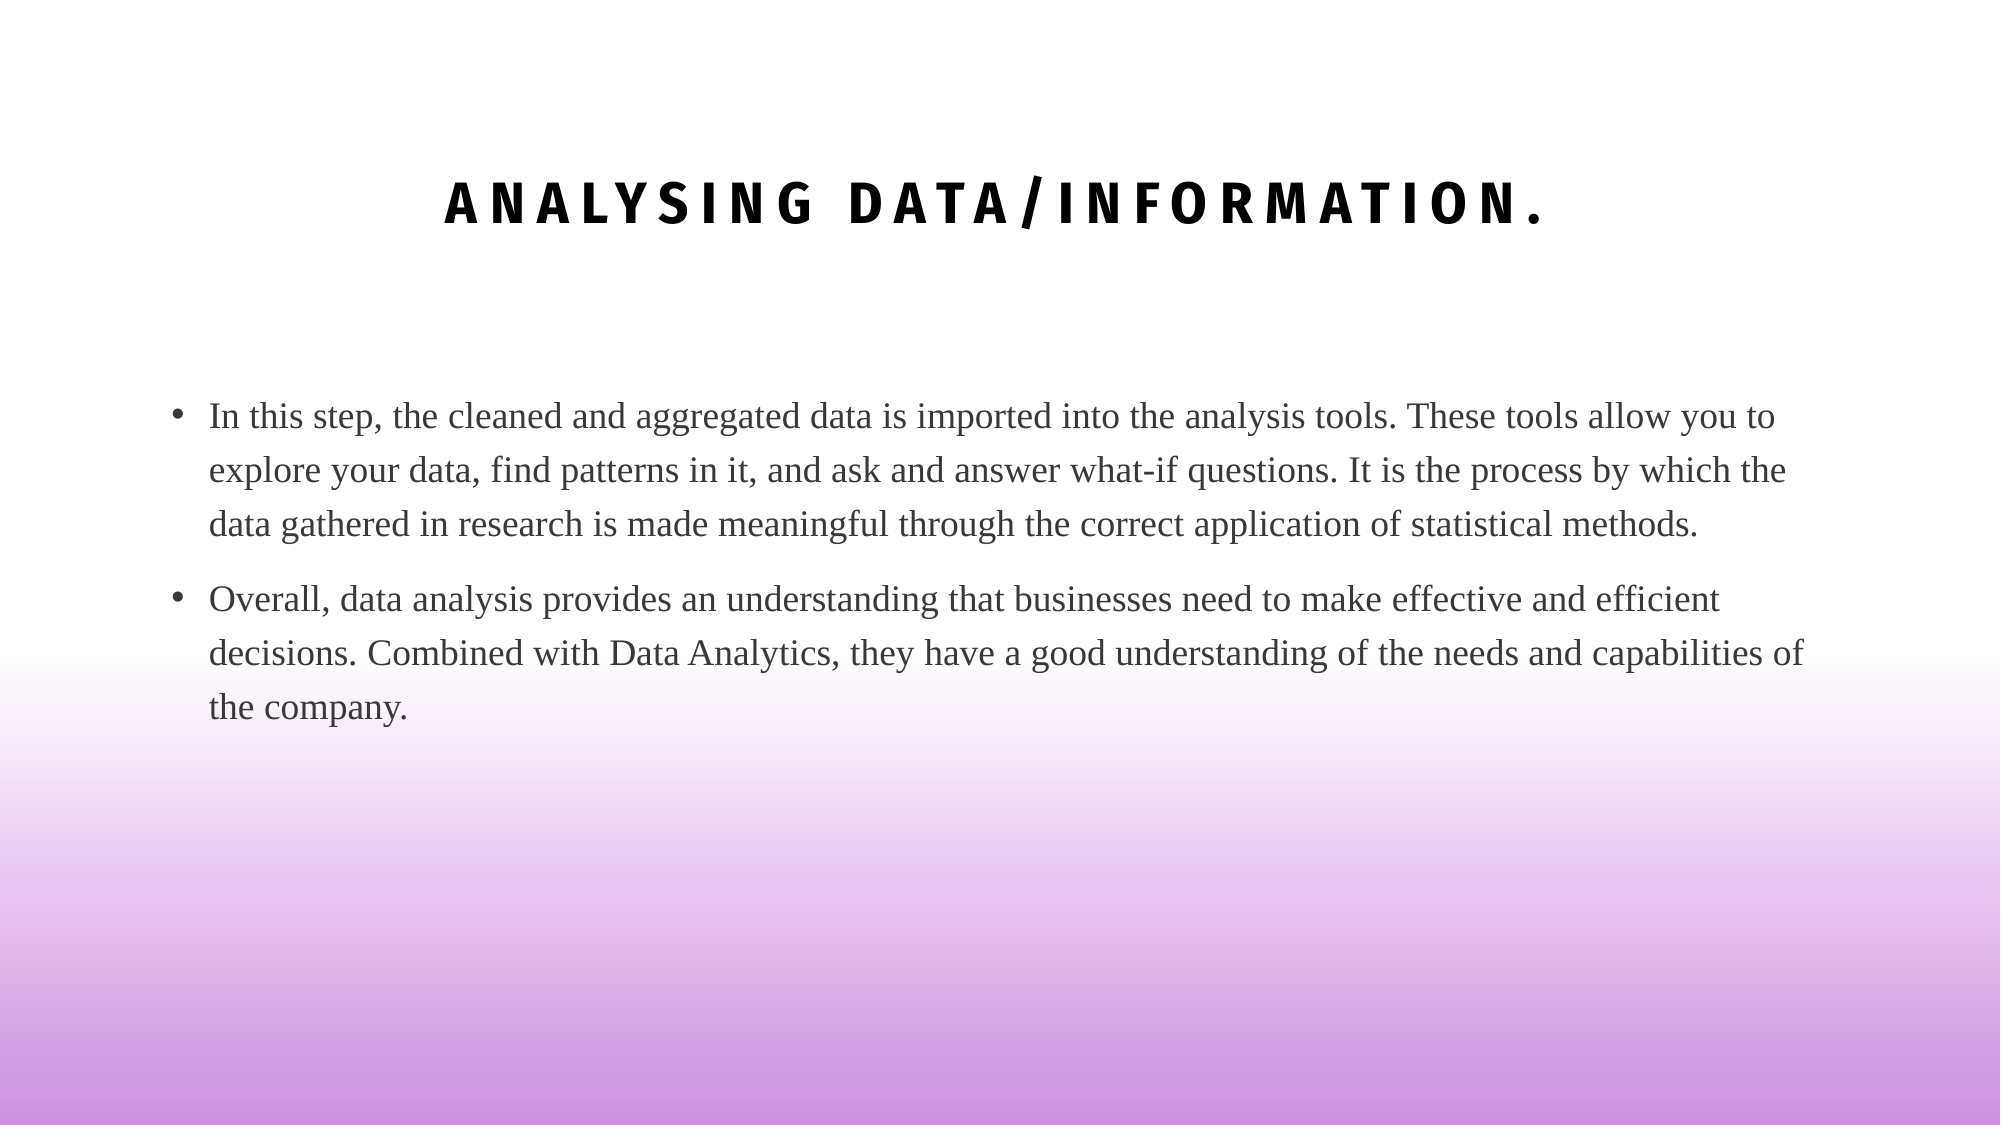

# Analysing Data/Information.
In this step, the cleaned and aggregated data is imported into the analysis tools. These tools allow you to explore your data, find patterns in it, and ask and answer what-if questions. It is the process by which the data gathered in research is made meaningful through the correct application of statistical methods.
Overall, data analysis provides an understanding that businesses need to make effective and efficient decisions. Combined with Data Analytics, they have a good understanding of the needs and capabilities of the company.